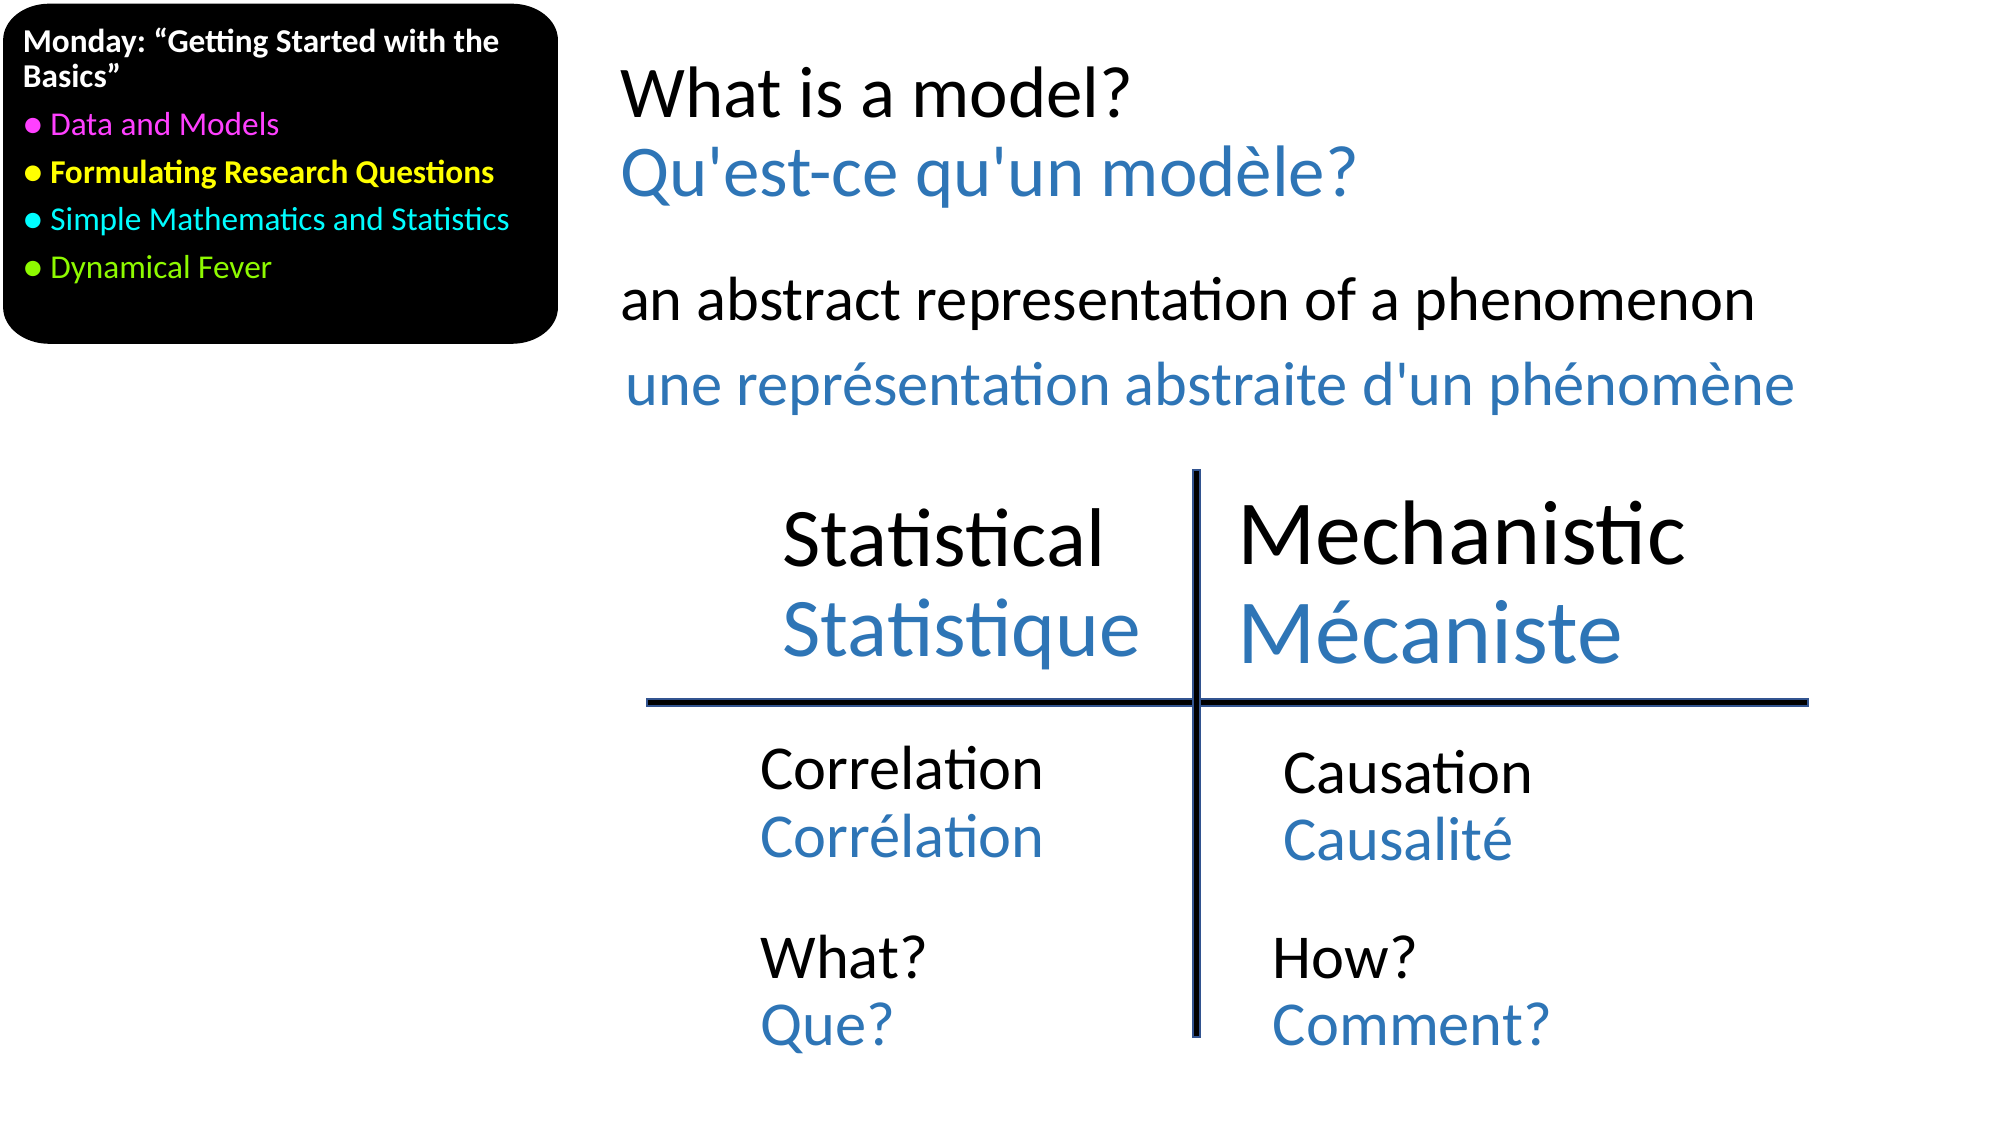

Monday: “Getting Started with the Basics”
● Data and Models
● Formulating Research Questions
● Simple Mathematics and Statistics
● Dynamical Fever

What is a model?
Qu'est-ce qu'un modèle?

an abstract representation of a phenomenon
une représentation abstraite d'un phénomène

Statistical
Statistique
Mechanistic
Mécaniste
Correlation
Corrélation
Causation
Causalité
How?
Comment?
What?
Que?